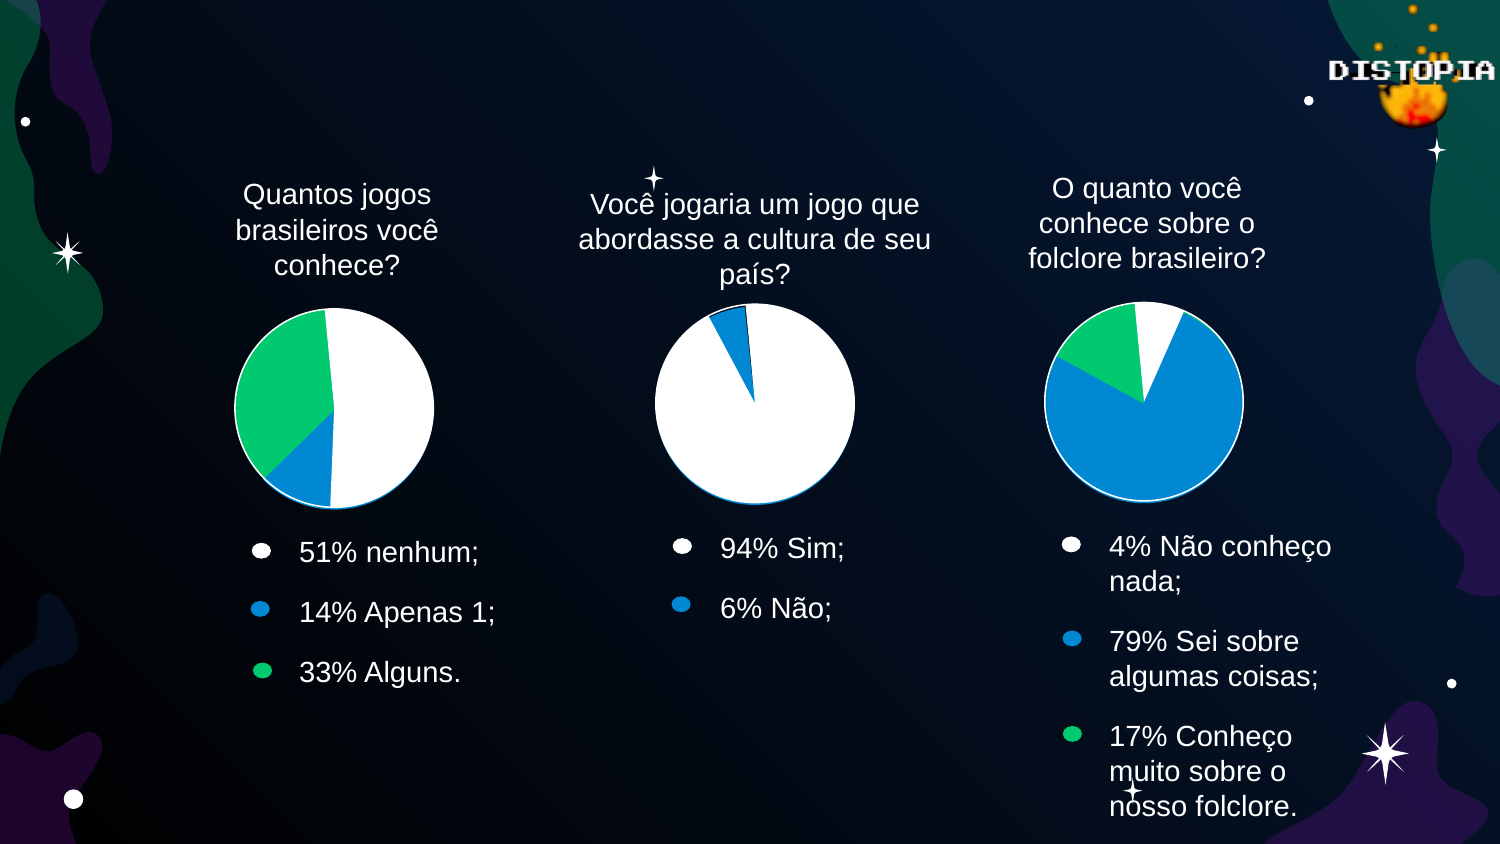

O quanto você conhece sobre o folclore brasileiro?
Quantos jogos brasileiros você conhece?
Você jogaria um jogo que abordasse a cultura de seu país?

4% Não conheço nada;
79% Sei sobre algumas coisas;
17% Conheço muito sobre o nosso folclore.
94% Sim;
6% Não;
51% nenhum;
14% Apenas 1;
33% Alguns.